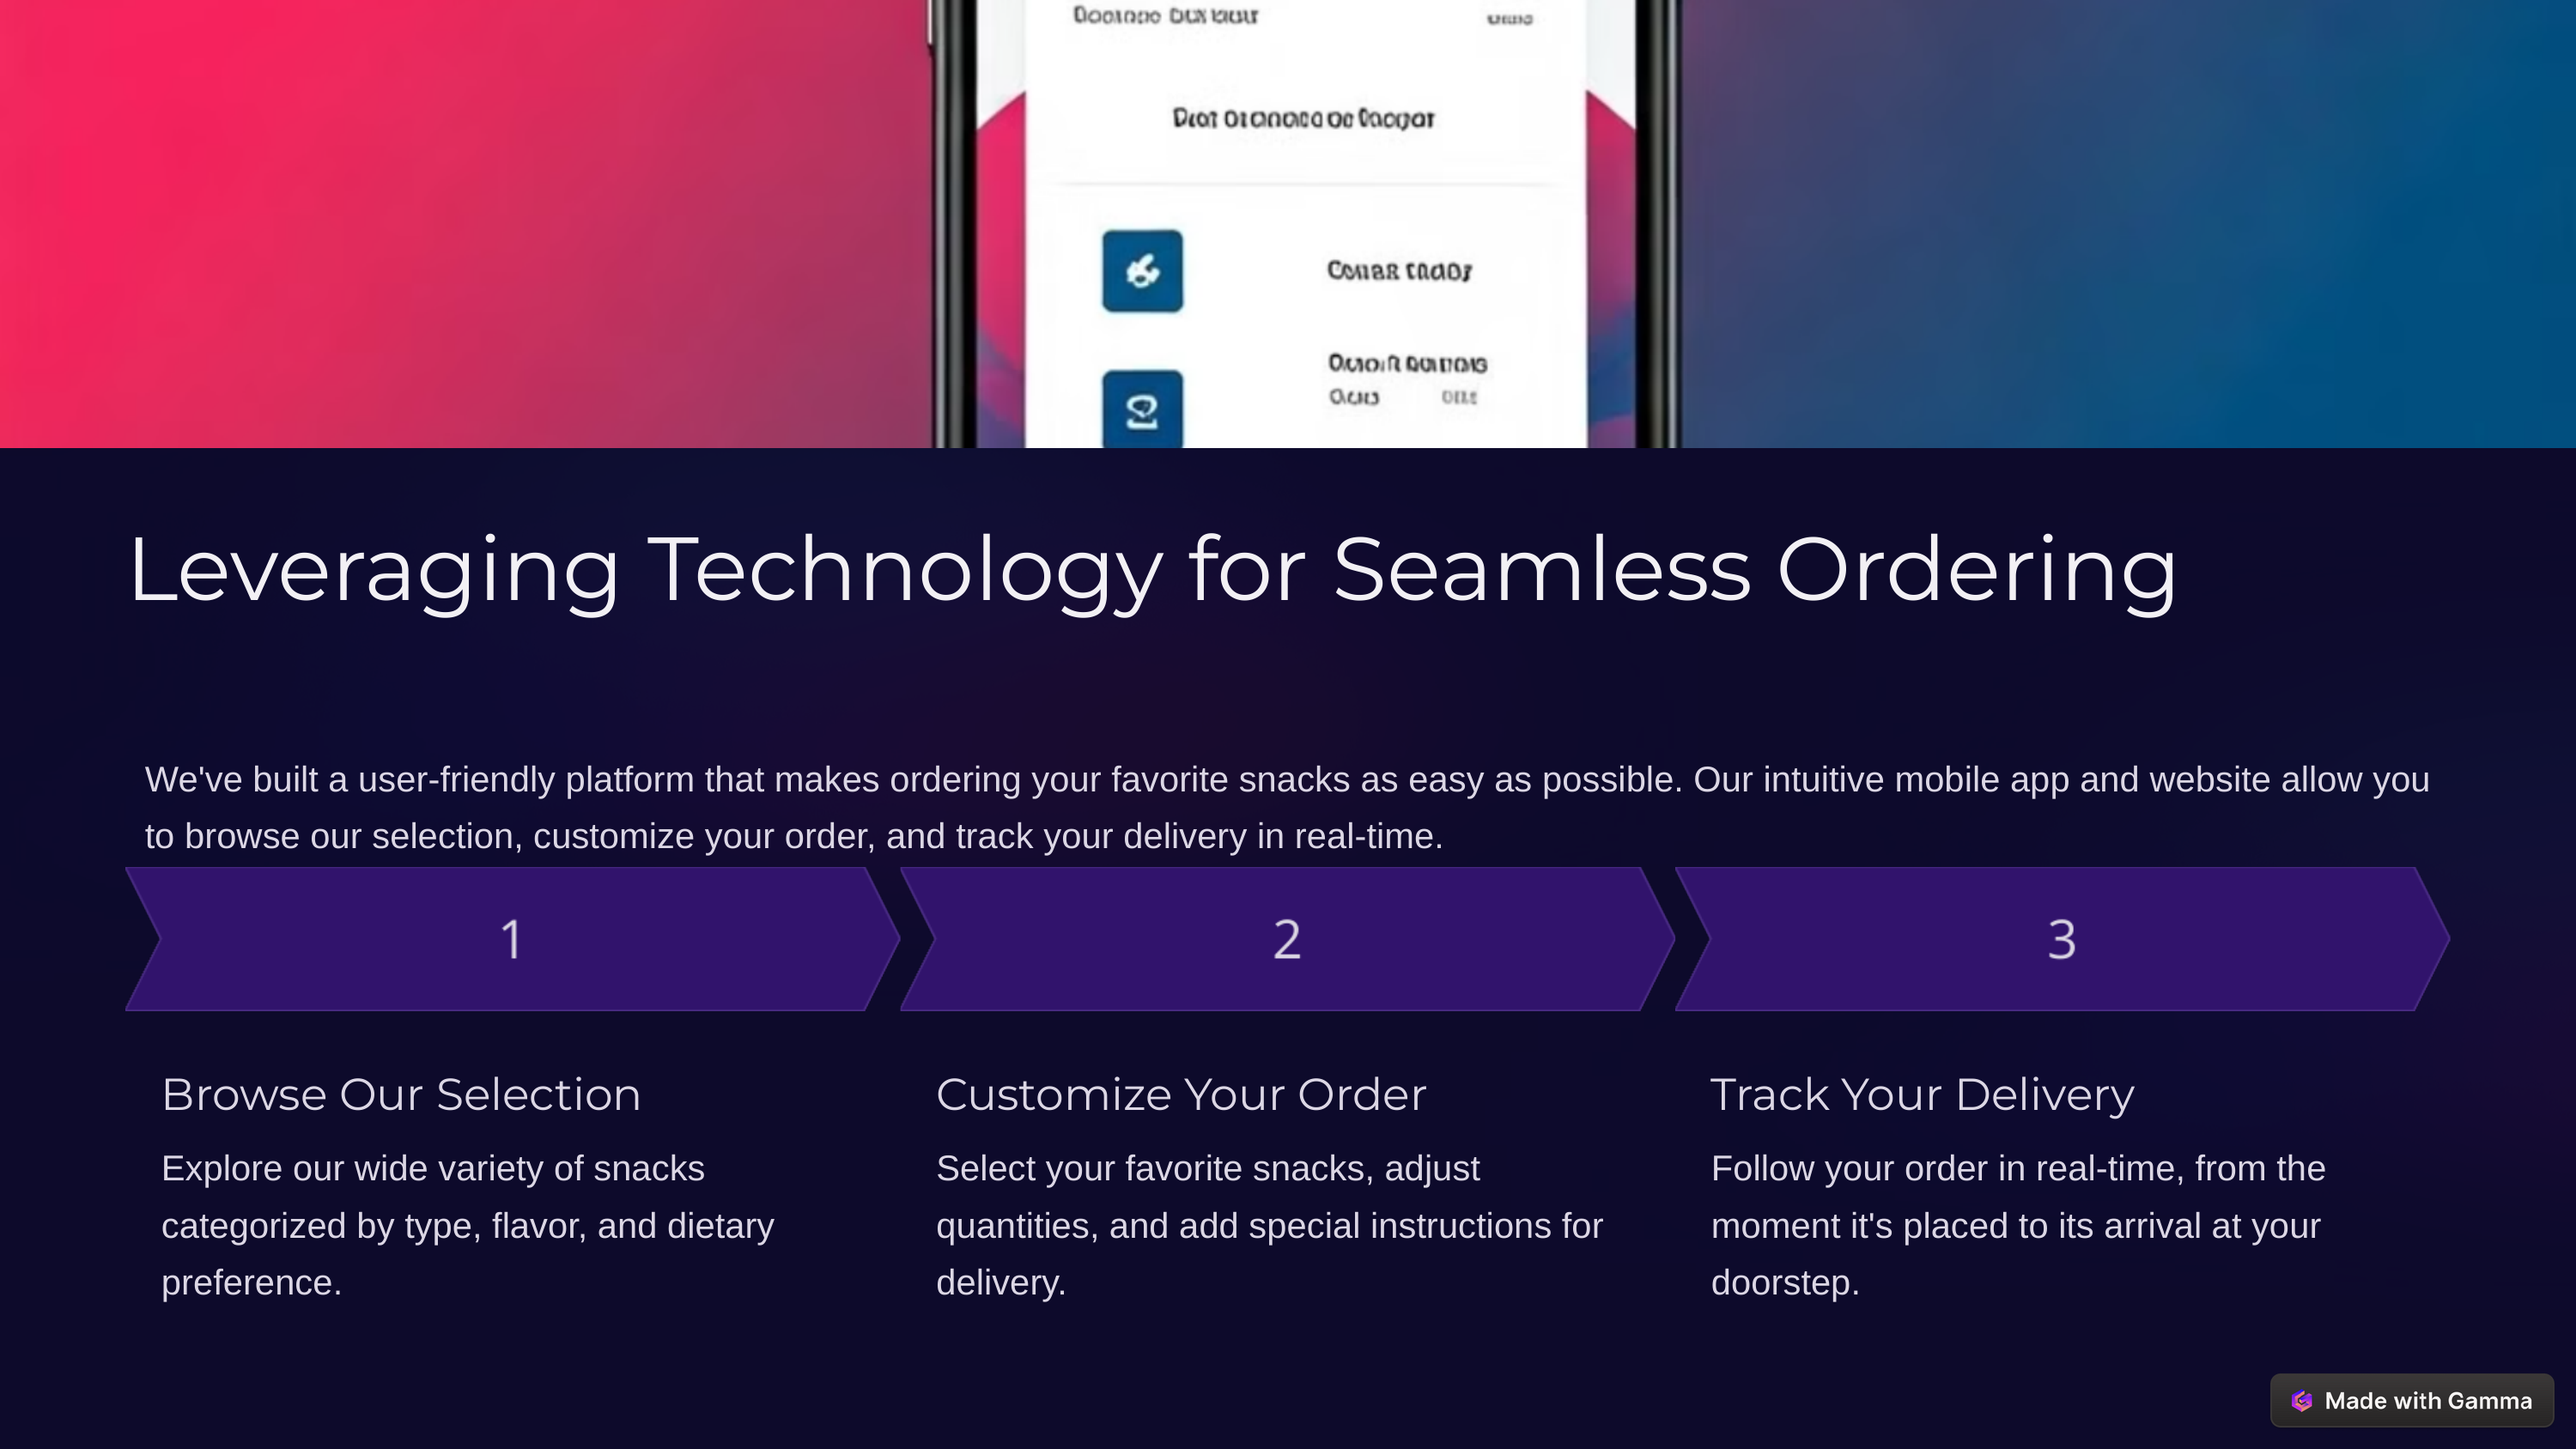

Leveraging Technology for Seamless Ordering
We've built a user-friendly platform that makes ordering your favorite snacks as easy as possible. Our intuitive mobile app and website allow you to browse our selection, customize your order, and track your delivery in real-time.

Browse Our Selection
Customize Your Order
Track Your Delivery
Explore our wide variety of snacks categorized by type, flavor, and dietary preference.
Select your favorite snacks, adjust quantities, and add special instructions for delivery.
Follow your order in real-time, from the moment it's placed to its arrival at your doorstep.